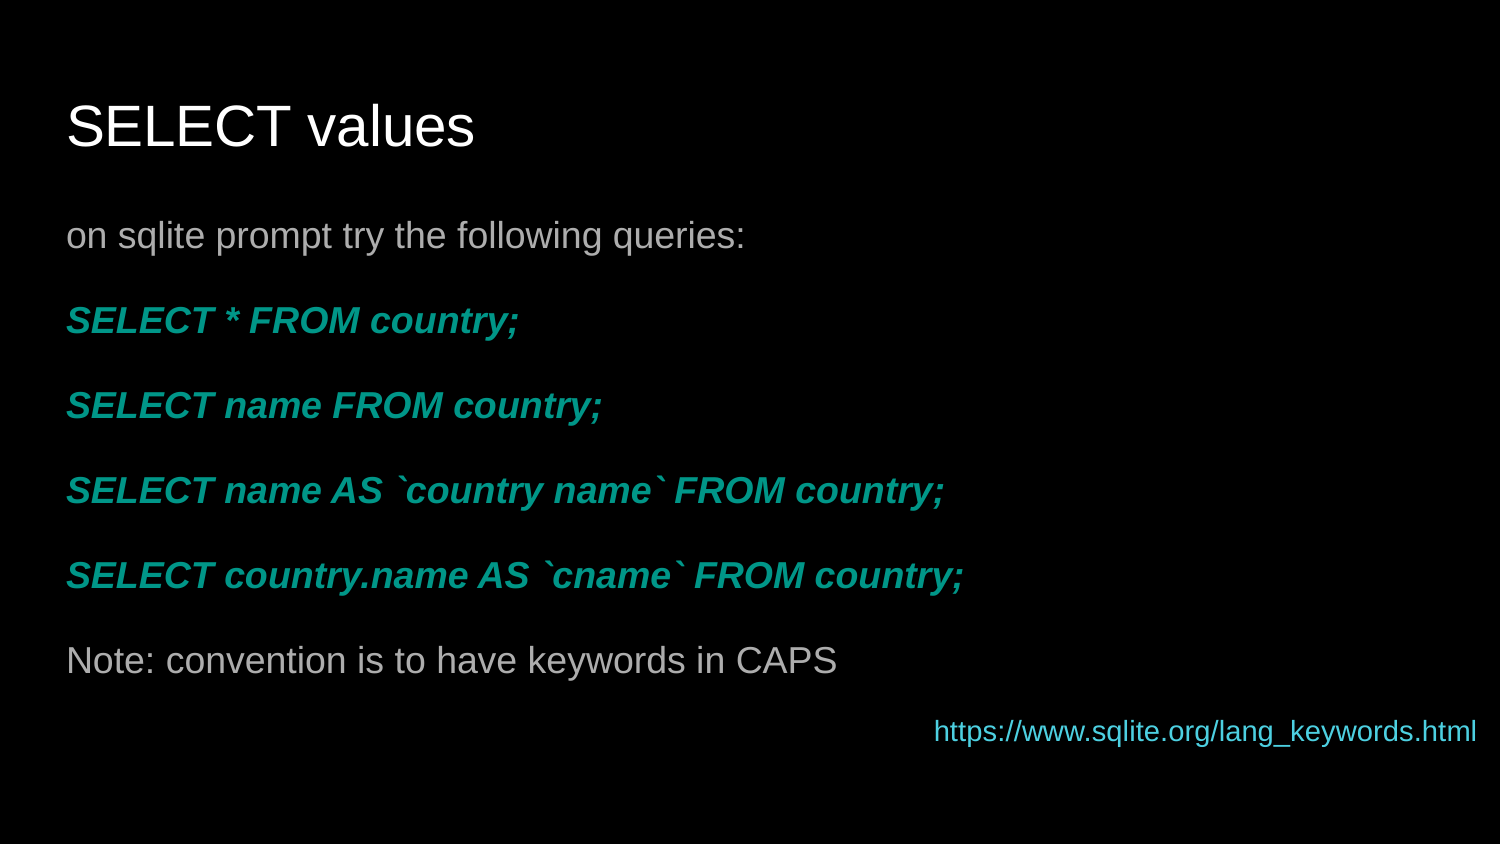

# SELECT values
on sqlite prompt try the following queries:
SELECT * FROM country;
SELECT name FROM country;
SELECT name AS `country name` FROM country;
SELECT country.name AS `cname` FROM country;
Note: convention is to have keywords in CAPS

https://www.sqlite.org/lang_keywords.html

https://goo.gl/kCuA7F